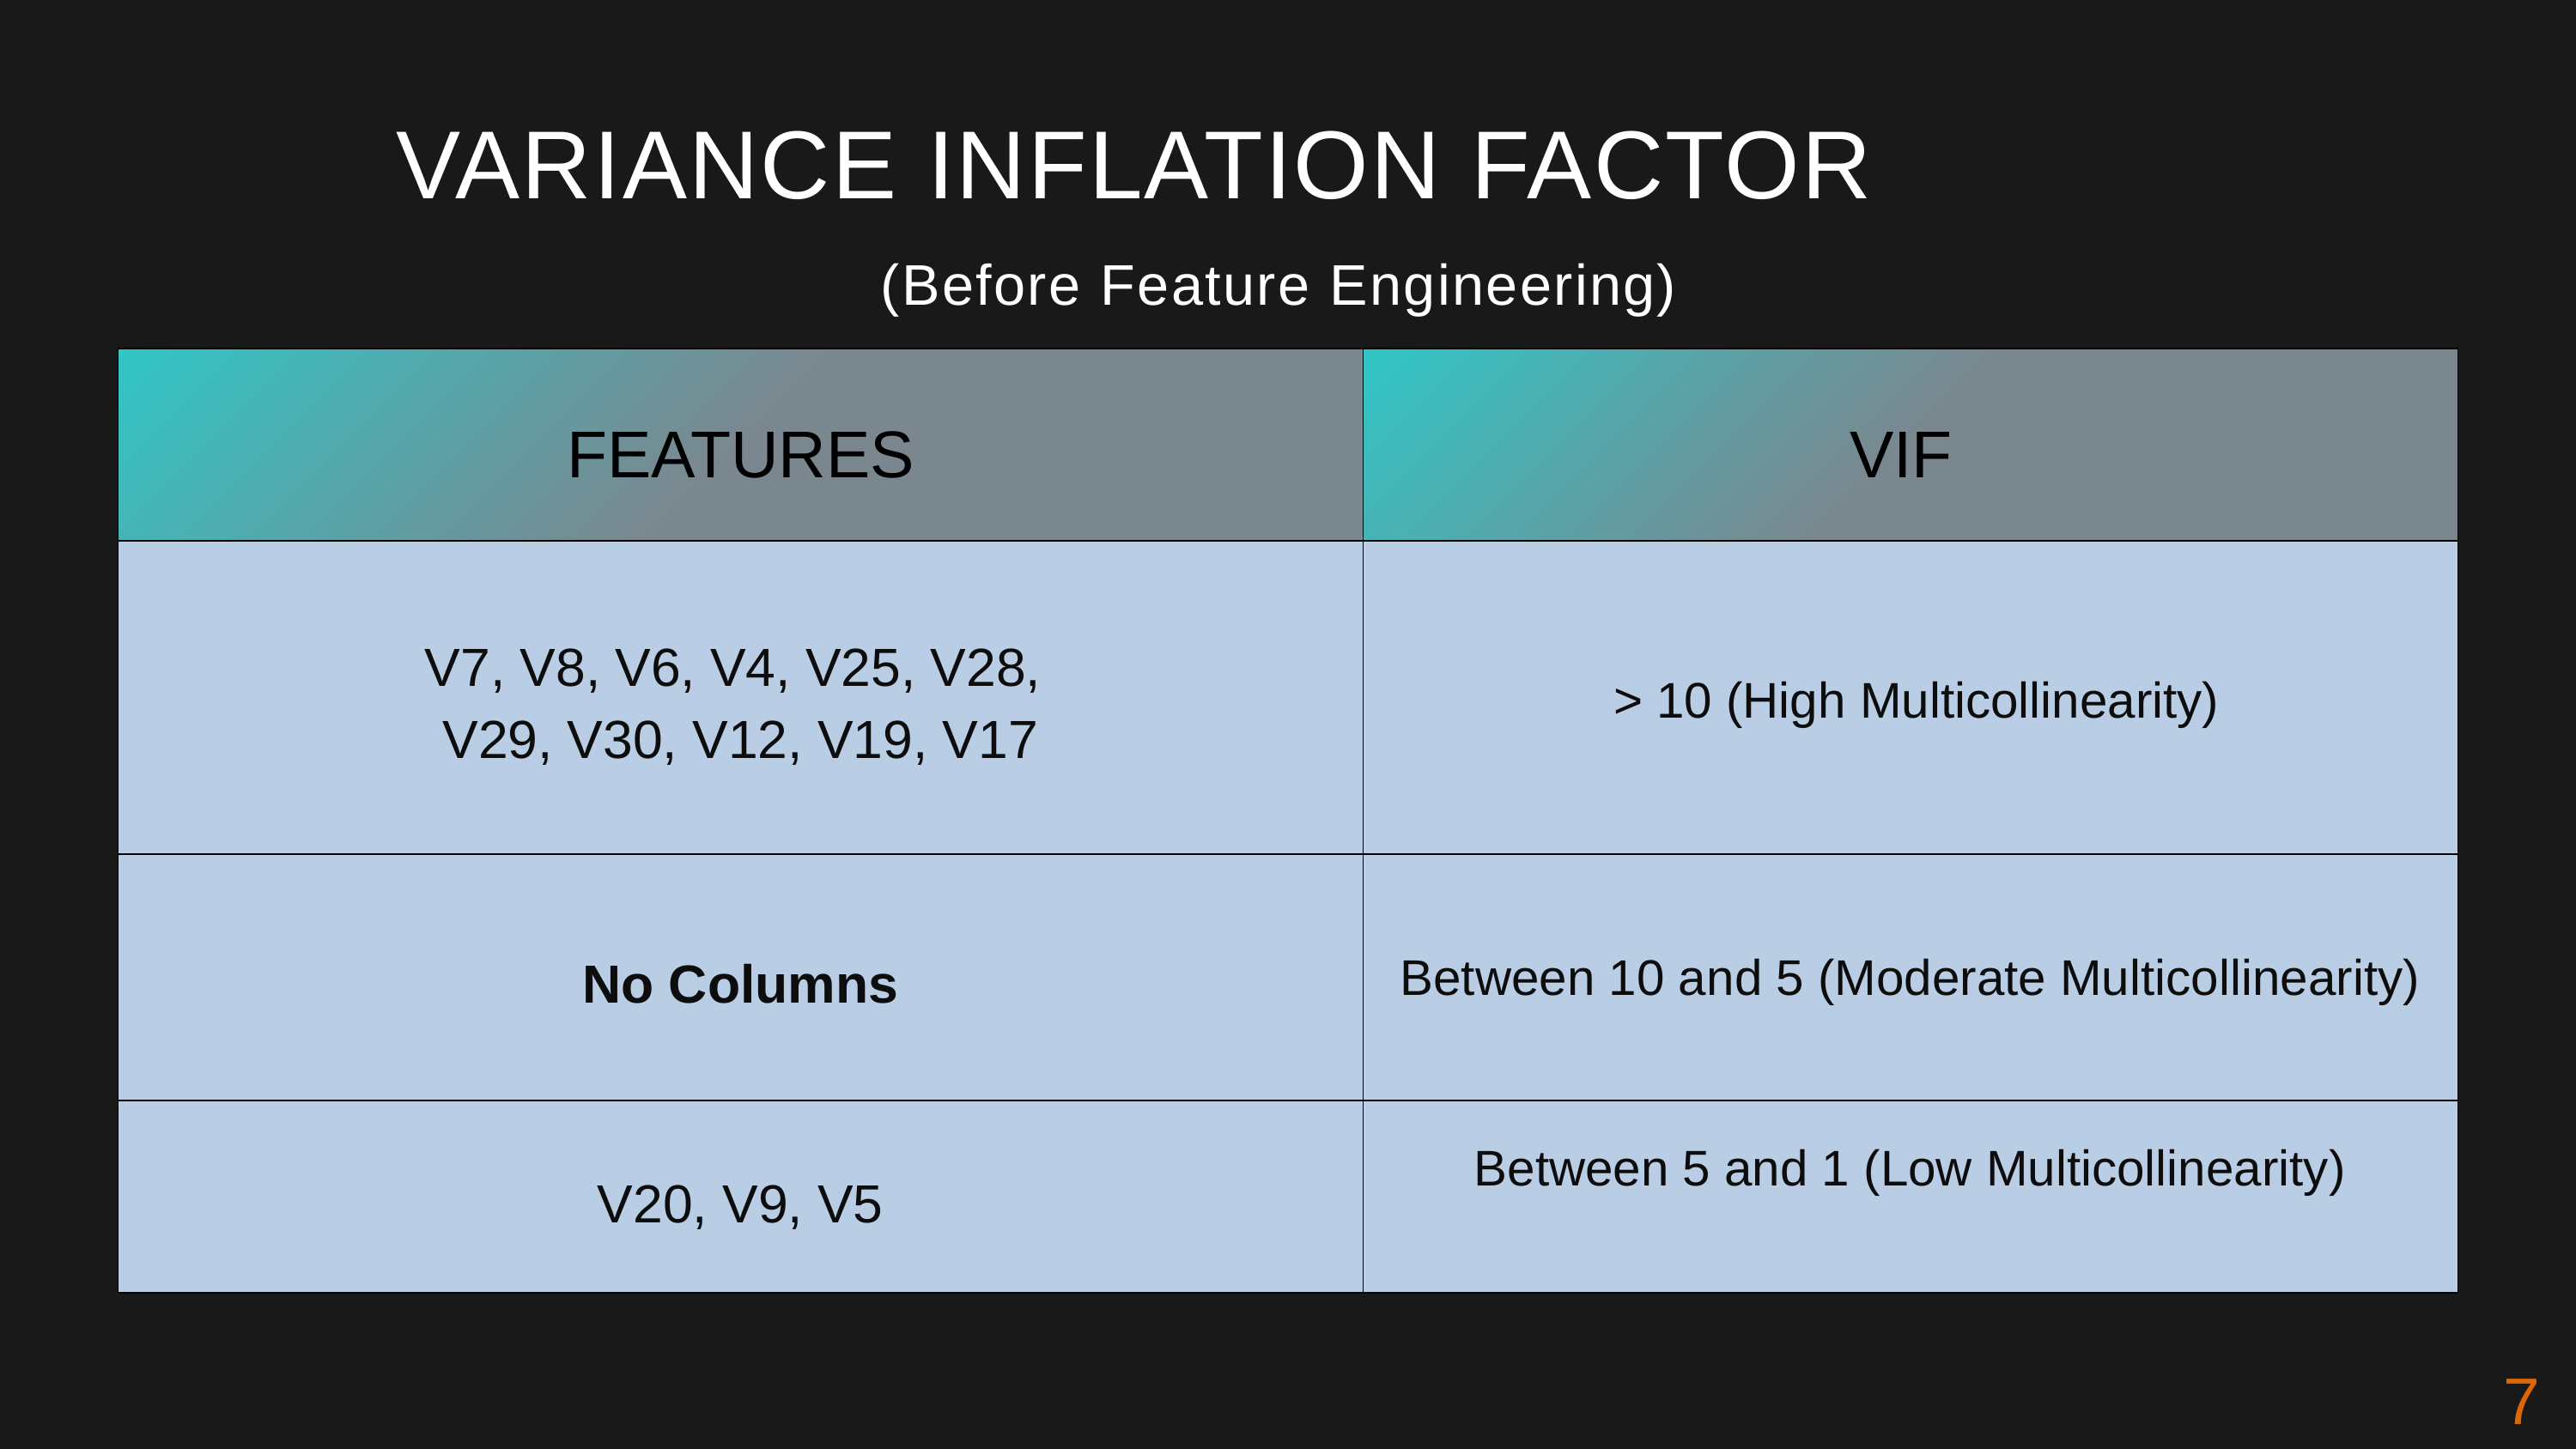

VARIANCE INFLATION FACTOR
(Before Feature Engineering)

| FEATURES | VIF |
| --- | --- |
| V7, V8, V6, V4, V25, V28, V29, V30, V12, V19, V17 | > 10 (High Multicollinearity) |
| No Columns | Between 10 and 5 (Moderate Multicollinearity) |
| V20, V9, V5 | Between 5 and 1 (Low Multicollinearity) |
7